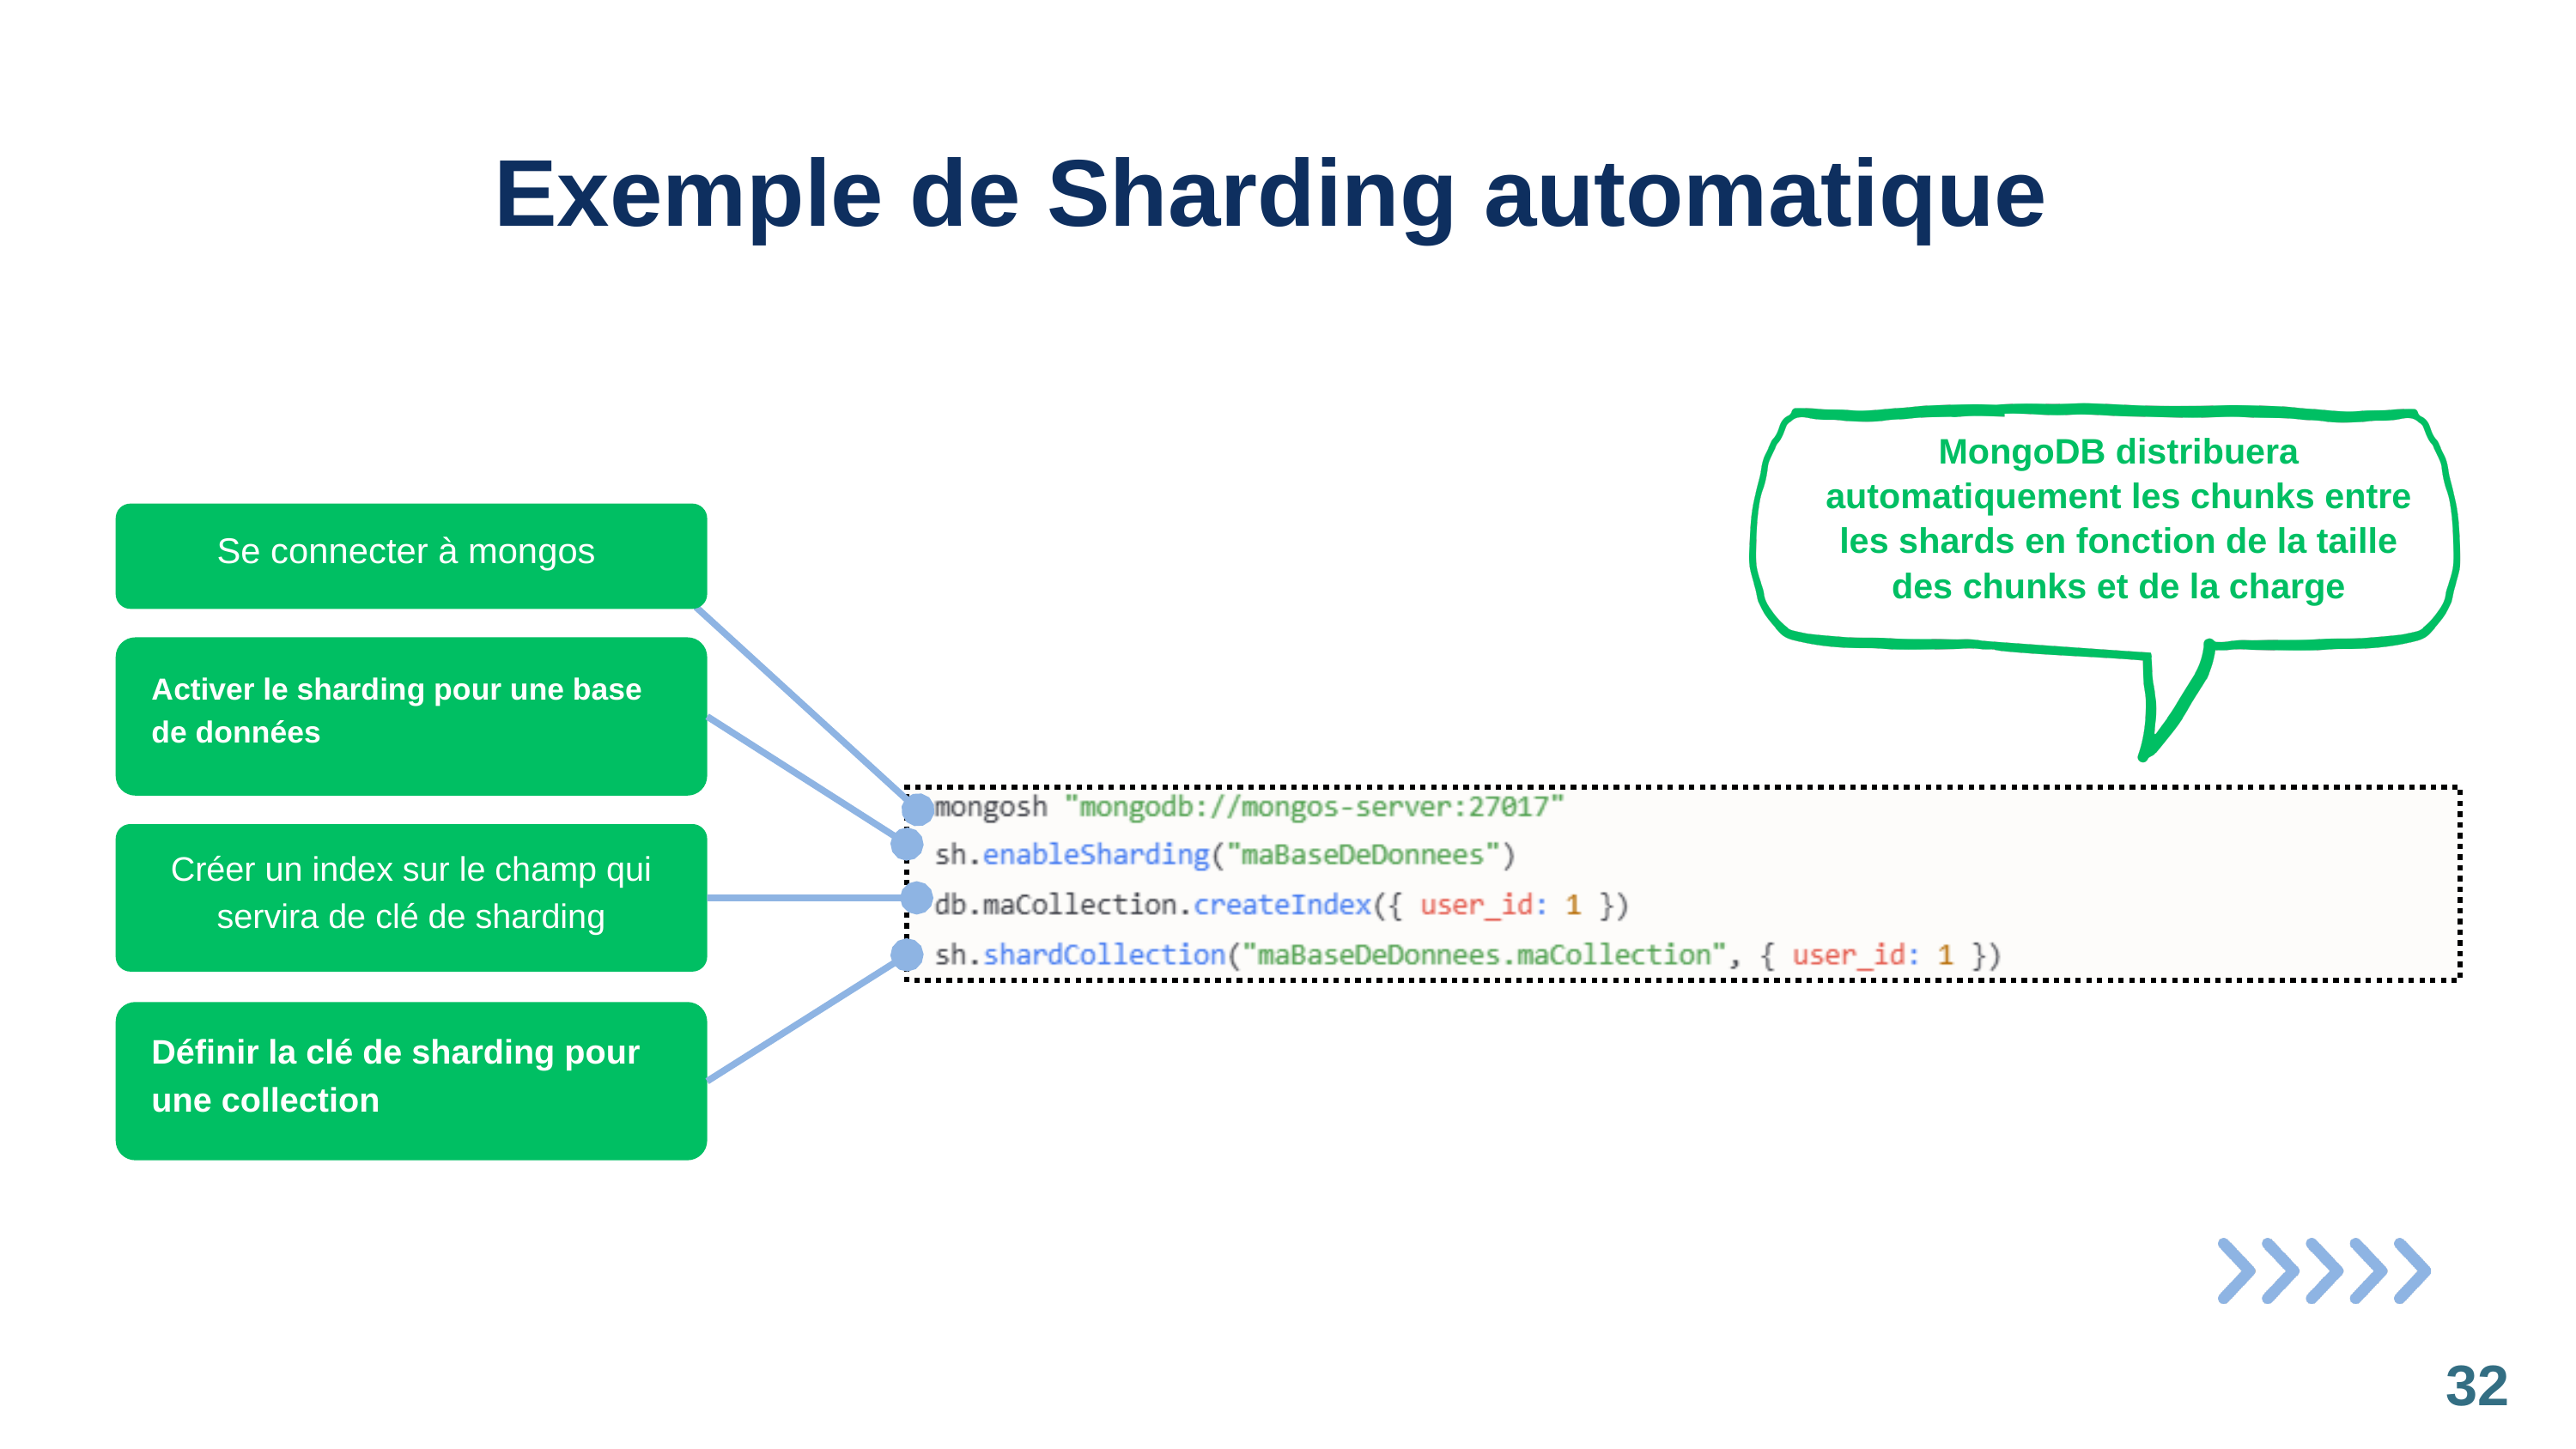

Exemple de Sharding automatique

MongoDB distribuera automatiquement les chunks entre les shards en fonction de la taille des chunks et de la charge

Se connecter à mongos

Activer le sharding pour une base de données

Créer un index sur le champ qui servira de clé de sharding

Définir la clé de sharding pour une collection

32